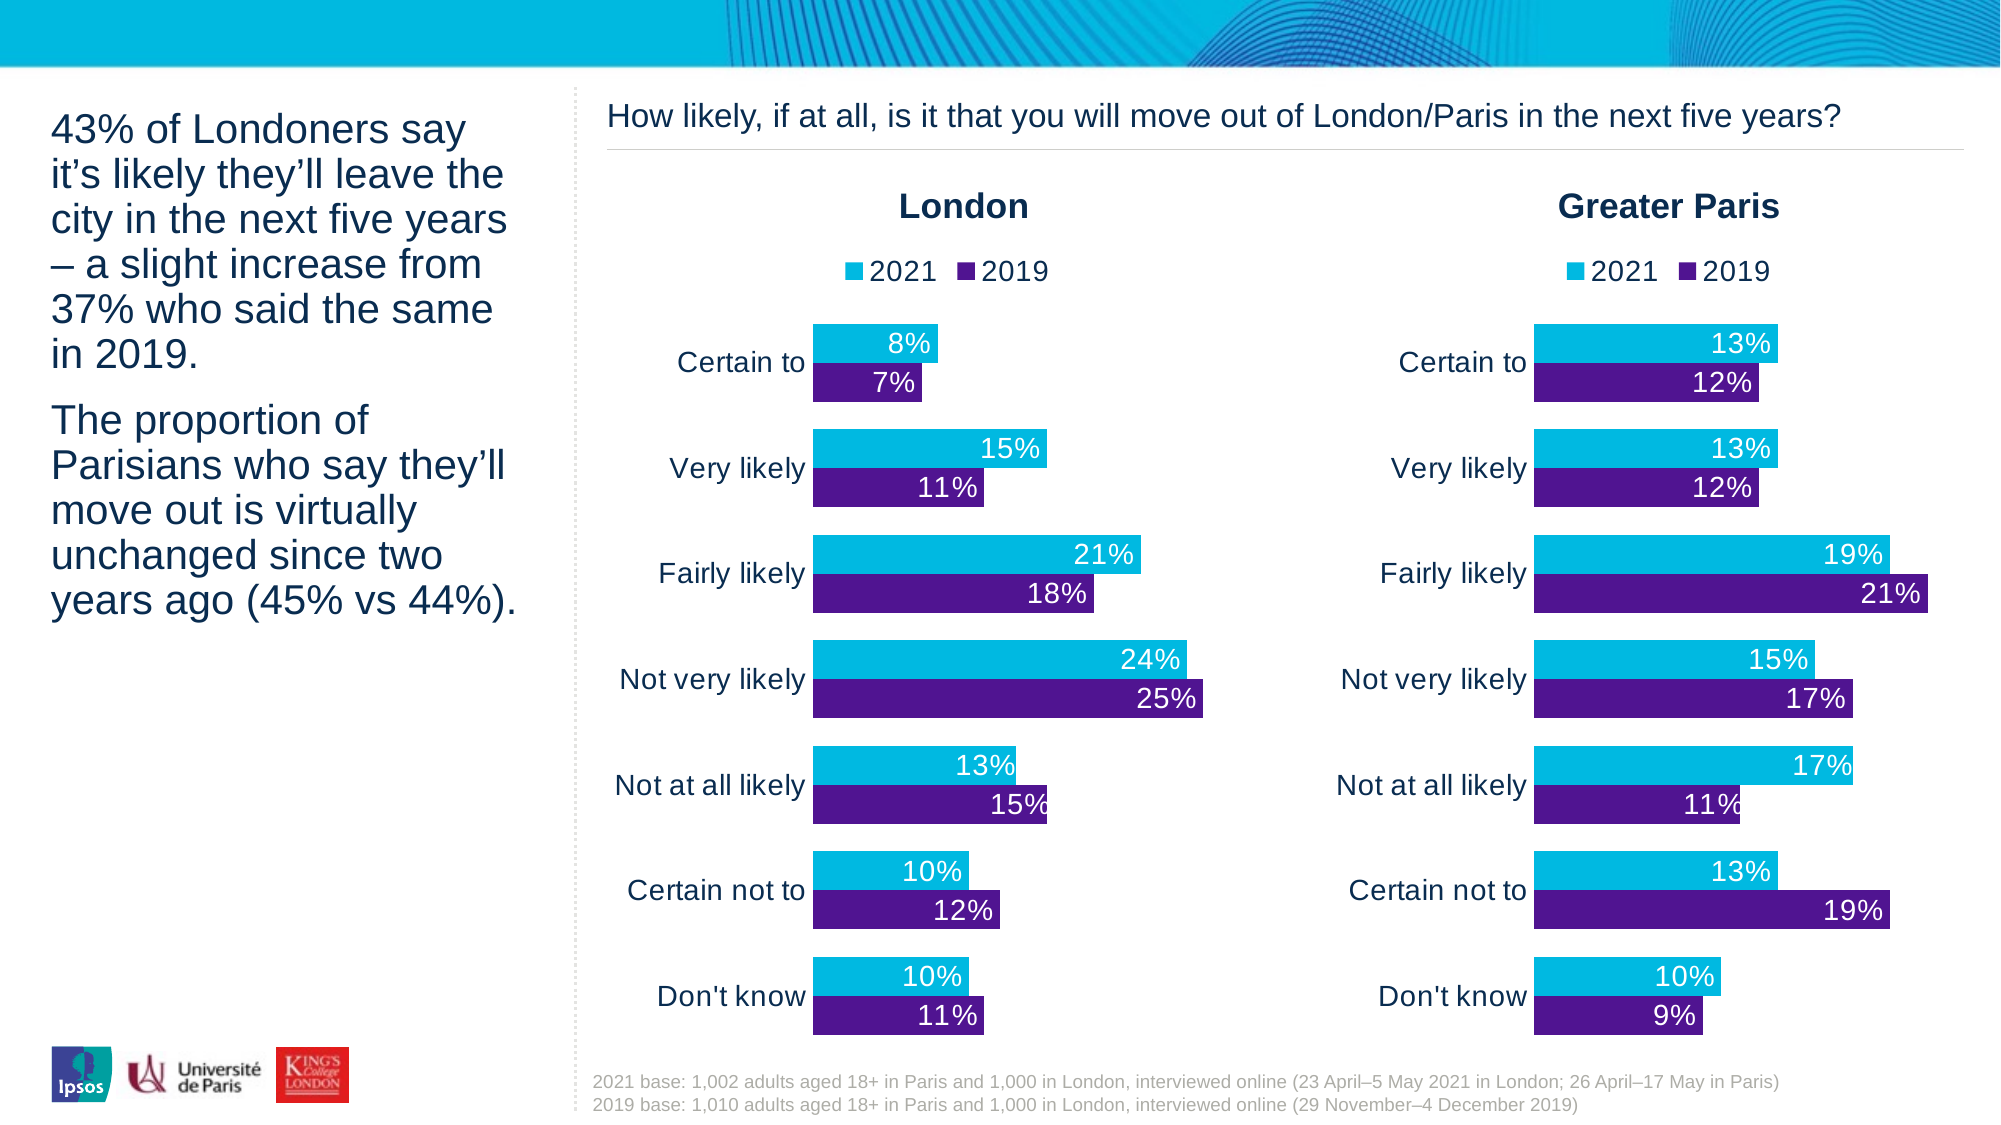

How likely, if at all, is it that you will move out of London/Paris in the next five years?
43% of Londoners say it’s likely they’ll leave the city in the next five years – a slight increase from 37% who said the same in 2019.
The proportion of Parisians who say they’ll move out is virtually unchanged since two years ago (45% vs 44%).
London
Greater Paris

### Chart

| Category | 2019 | 2021 |
|---|---|---|
| Don't know | 0.11 | 0.1 |
| Certain not to | 0.12 | 0.1 |
| Not at all likely | 0.15 | 0.13 |
| Not very likely | 0.25 | 0.24 |
| Fairly likely | 0.18 | 0.21 |
| Very likely | 0.11 | 0.15 |
| Certain to | 0.07 | 0.08 |

### Chart

| Category | 2019 | 2021 |
|---|---|---|
| Don't know | 0.09 | 0.1 |
| Certain not to | 0.19 | 0.13 |
| Not at all likely | 0.11 | 0.17 |
| Not very likely | 0.17 | 0.15 |
| Fairly likely | 0.21 | 0.19 |
| Very likely | 0.12 | 0.13 |
| Certain to | 0.12 | 0.13 |
2021 base: 1,002 adults aged 18+ in Paris and 1,000 in London, interviewed online (23 April–5 May 2021 in London; 26 April–17 May in Paris)
2019 base: 1,010 adults aged 18+ in Paris and 1,000 in London, interviewed online (29 November–4 December 2019)